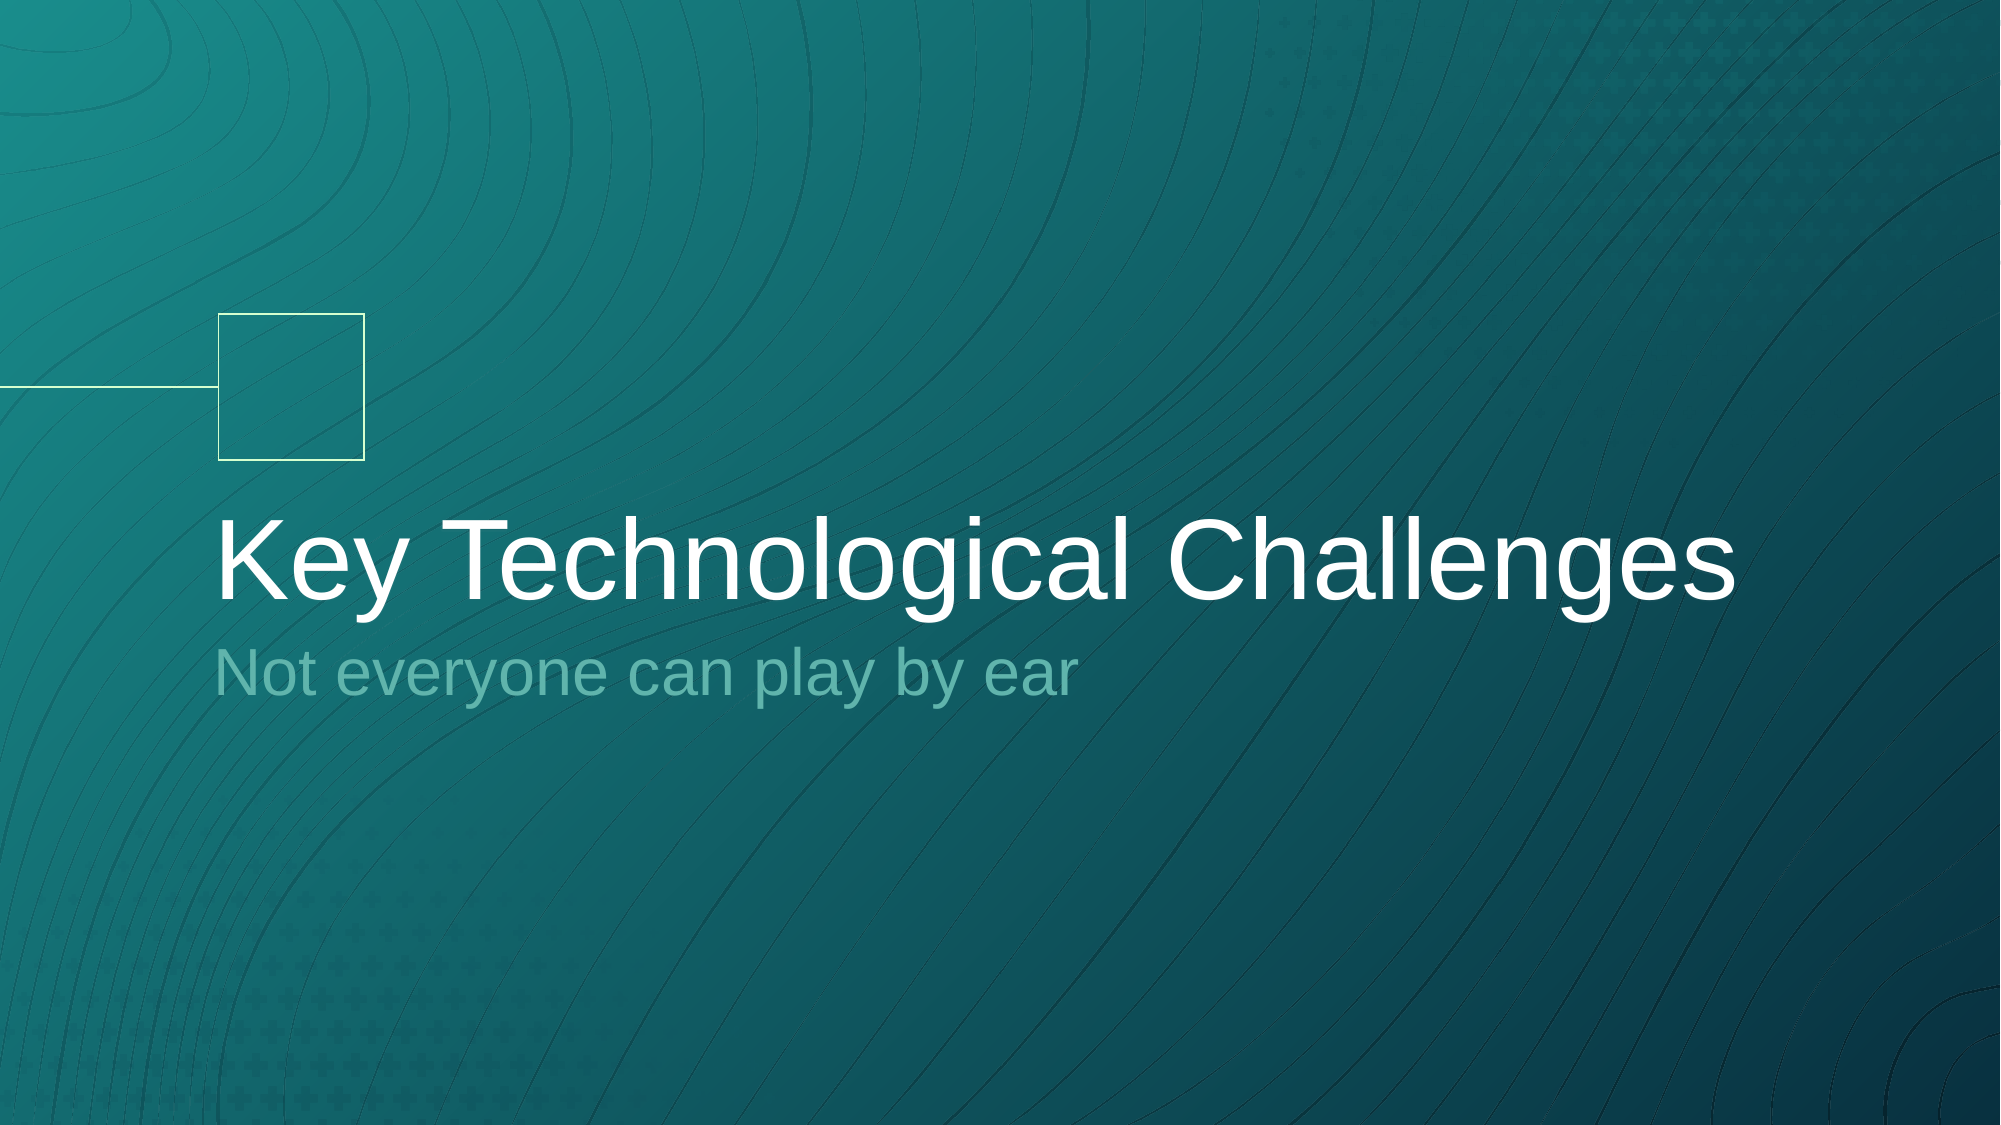

# Key Technological Challenges
Not everyone can play by ear